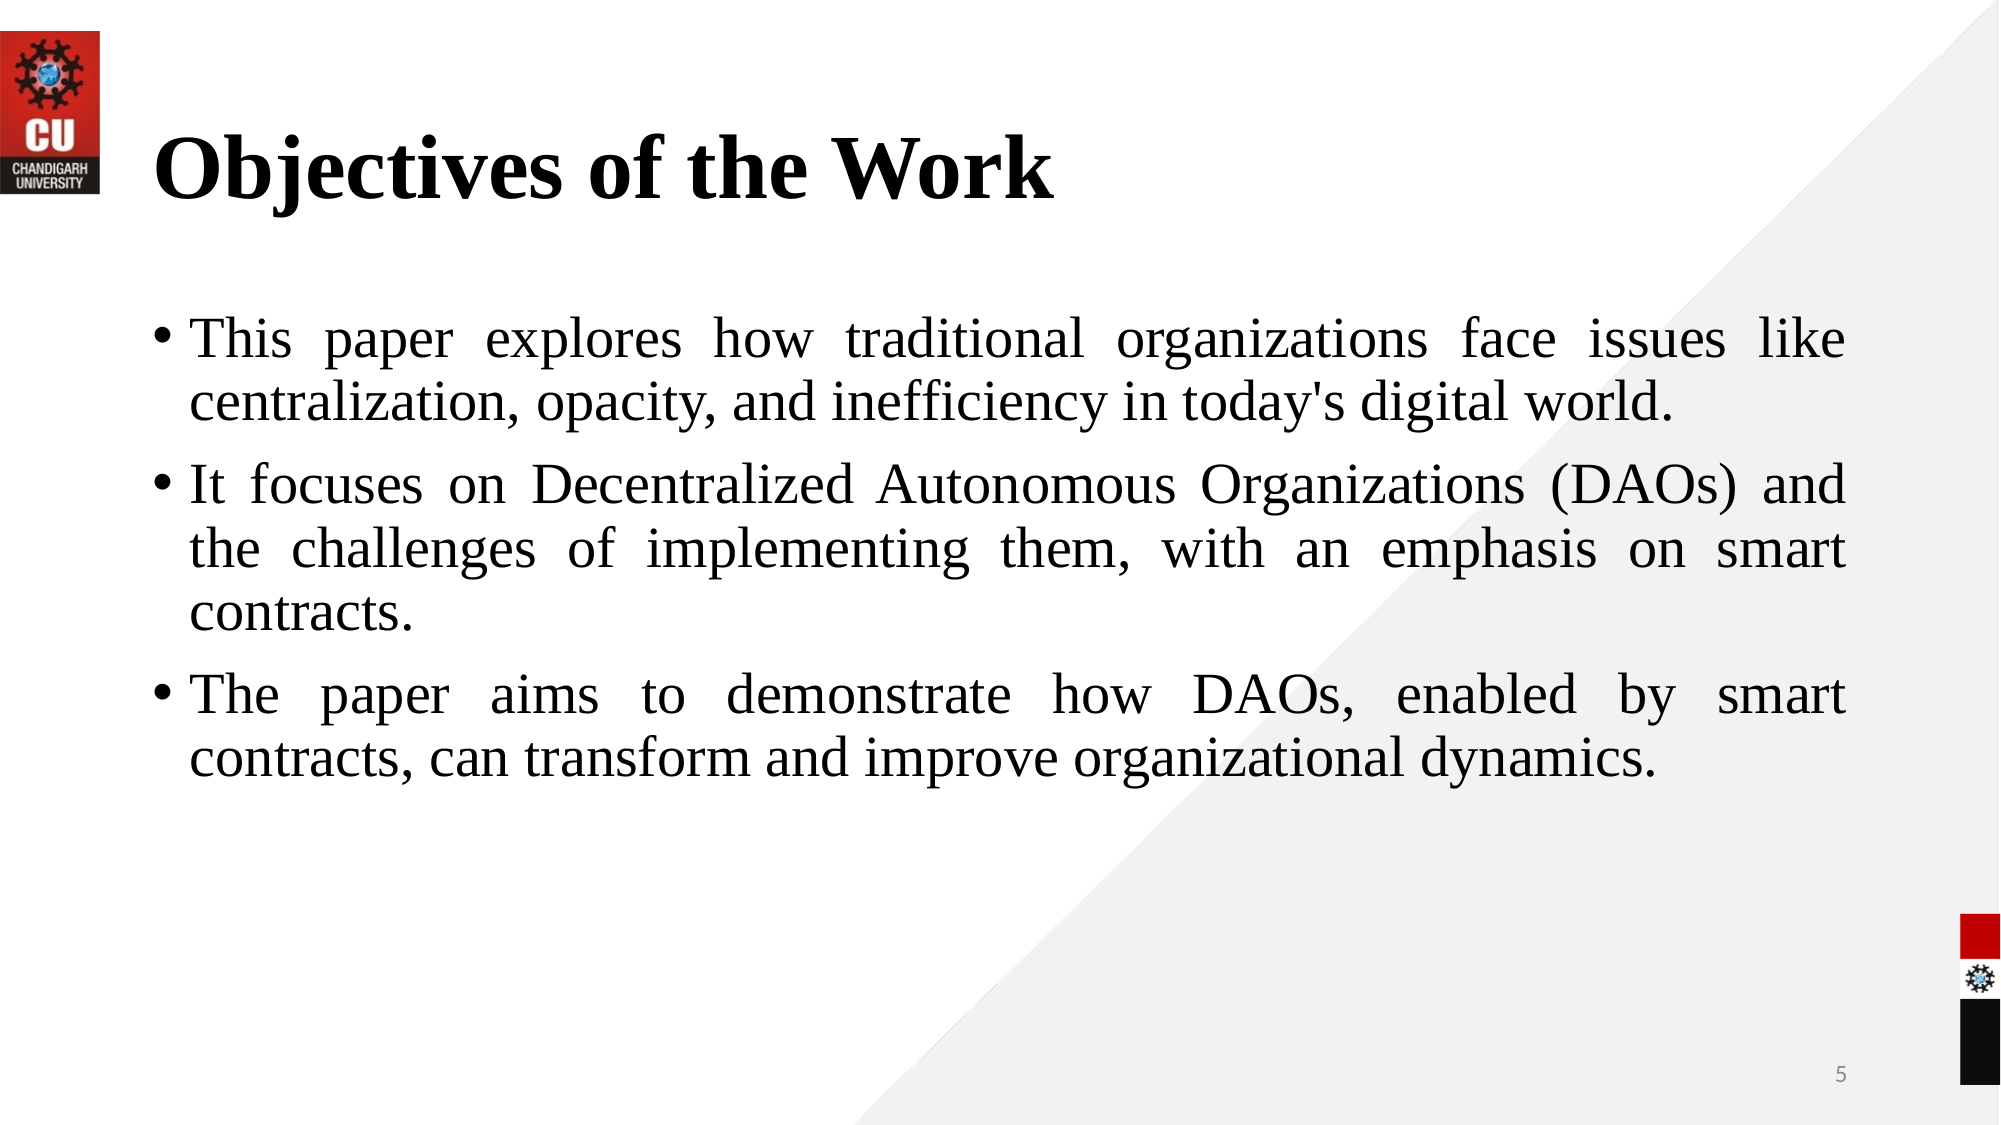

# Objectives of the Work
This paper explores how traditional organizations face issues like centralization, opacity, and inefficiency in today's digital world.
It focuses on Decentralized Autonomous Organizations (DAOs) and the challenges of implementing them, with an emphasis on smart contracts.
The paper aims to demonstrate how DAOs, enabled by smart contracts, can transform and improve organizational dynamics.
5